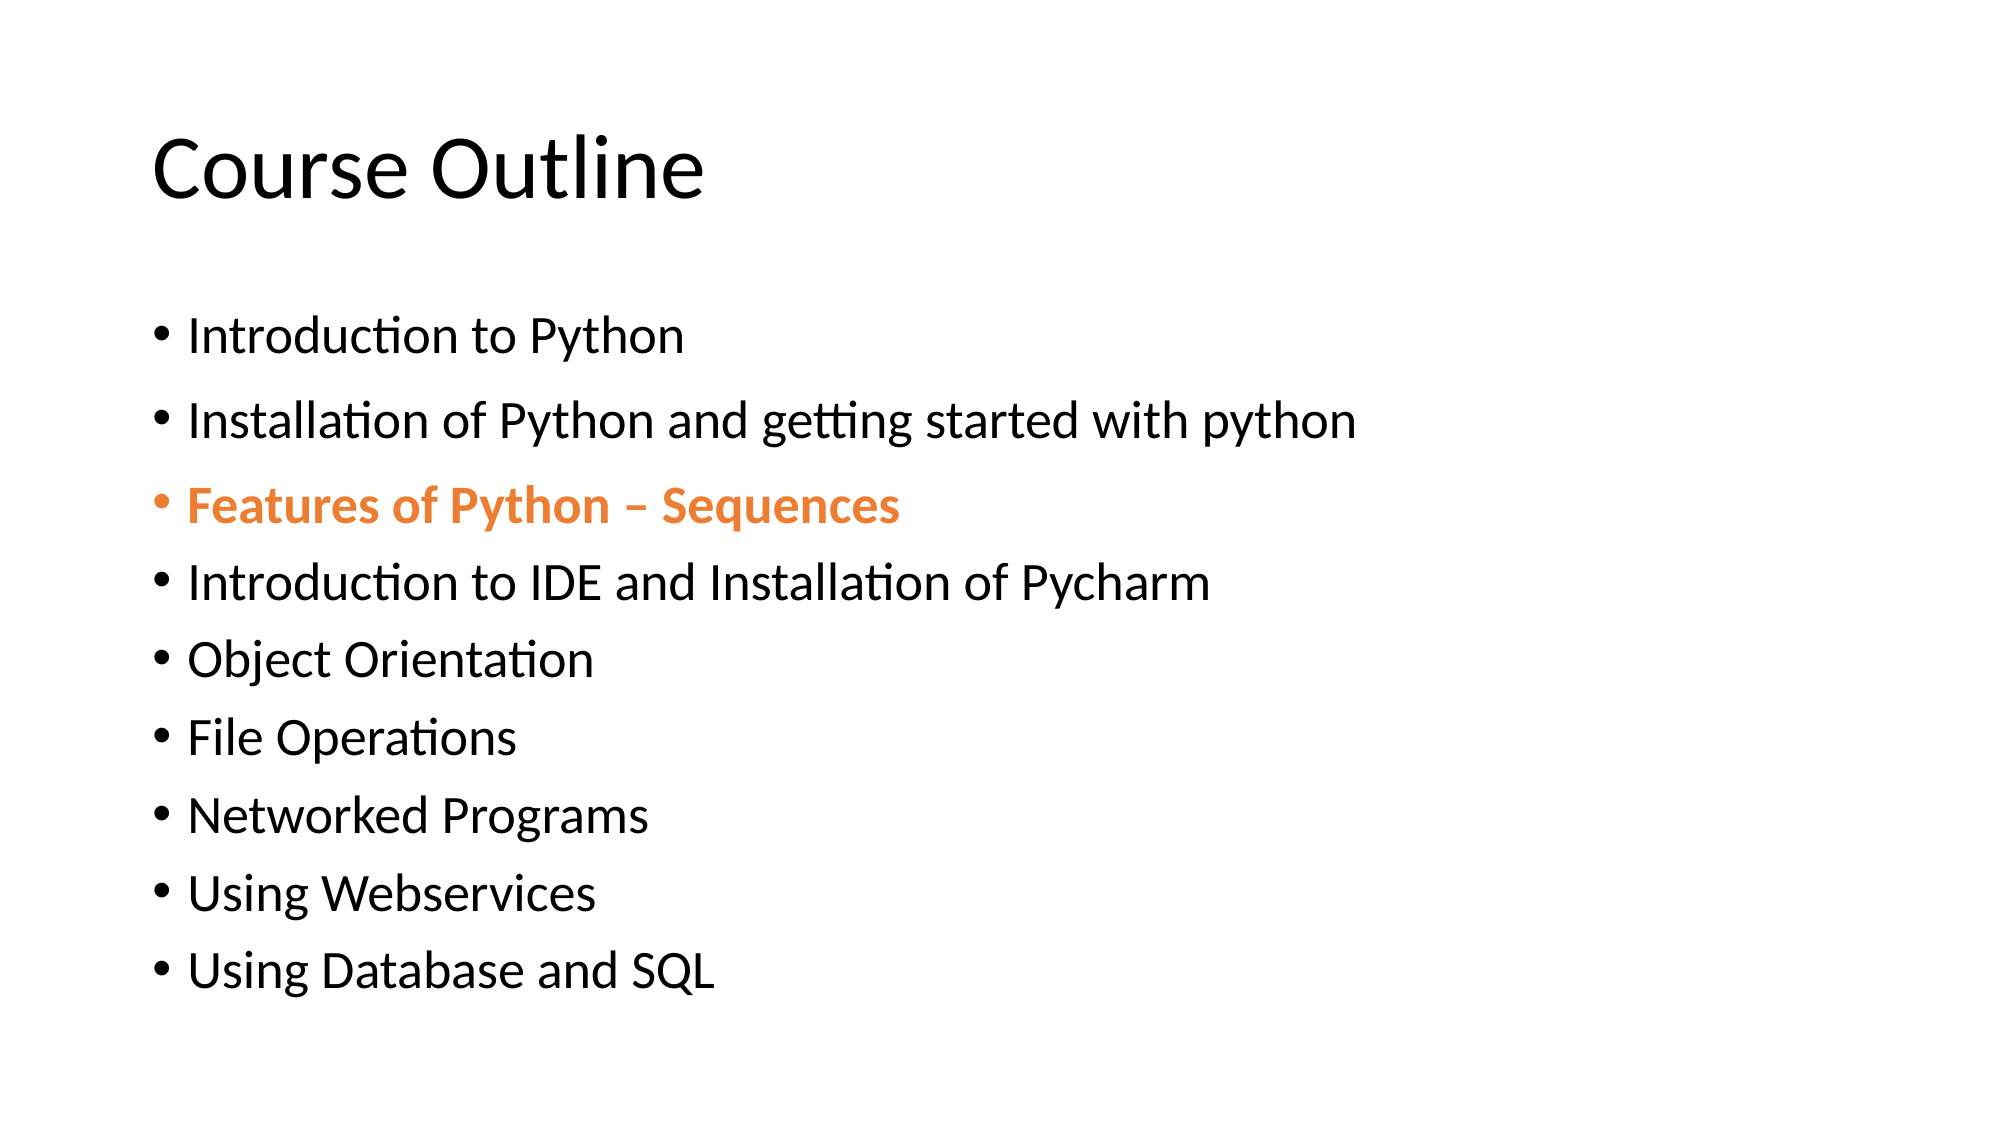

# Course Outline
Introduction to Python
Installation of Python and getting started with python
Features of Python – Sequences
Introduction to IDE and Installation of Pycharm
Object Orientation
File Operations
Networked Programs
Using Webservices
Using Database and SQL